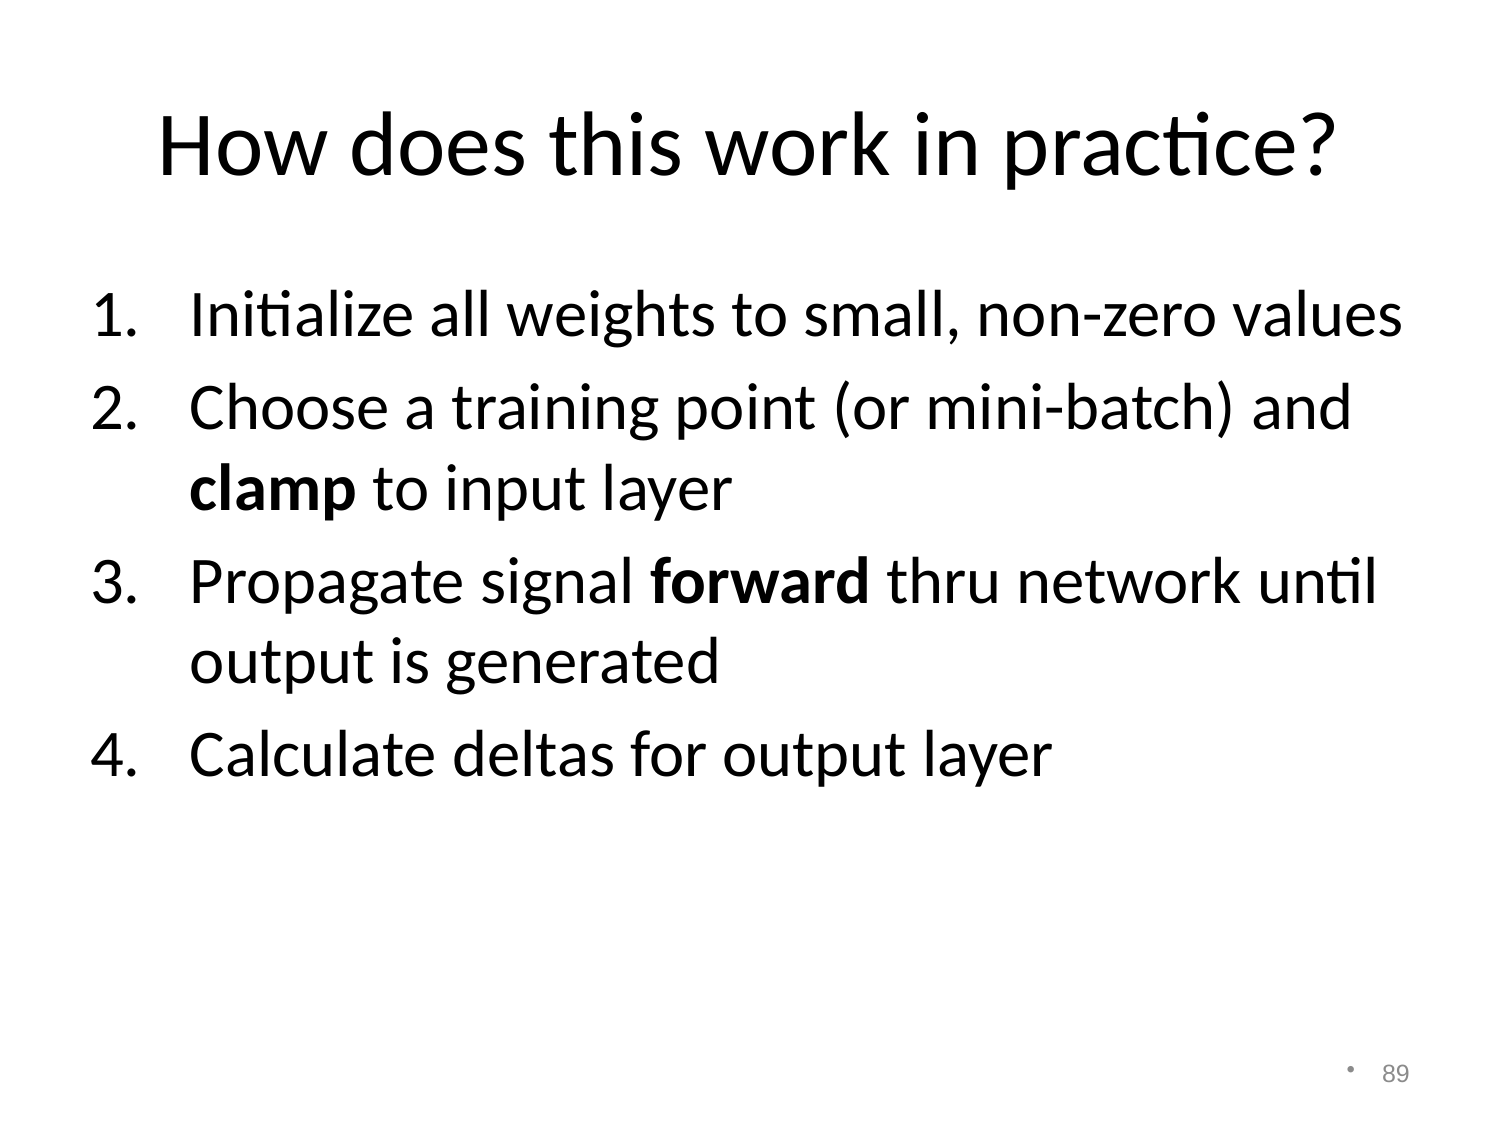

# How does this work in practice?
Initialize all weights to small, non-zero values
Choose a training point (or mini-batch) and clamp to input layer
Propagate signal forward thru network until output is generated
Calculate deltas for output layer

89